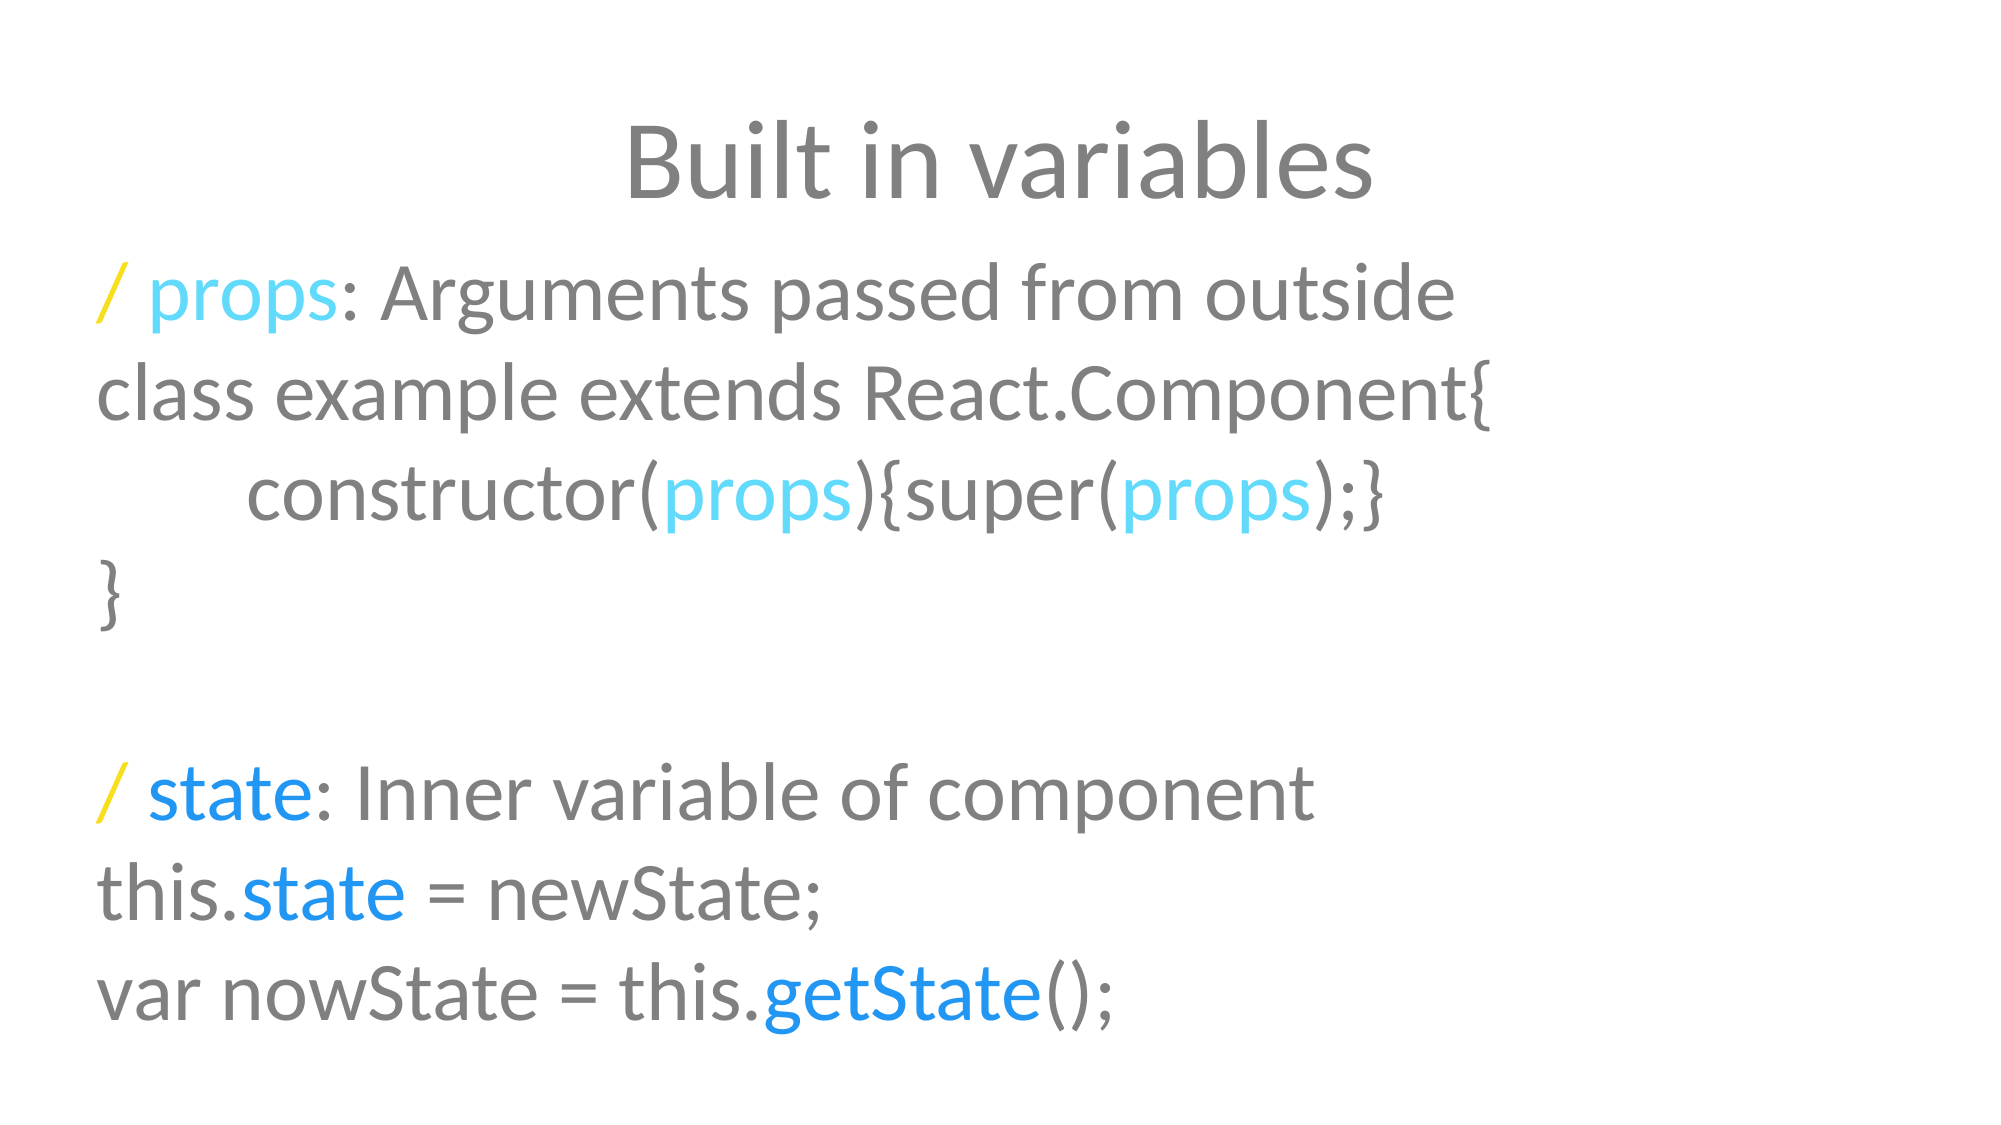

Built in variables
/ props: Arguments passed from outside
class example extends React.Component{
	constructor(props){super(props);}
}

/ state: Inner variable of component
this.state = newState;
var nowState = this.getState();